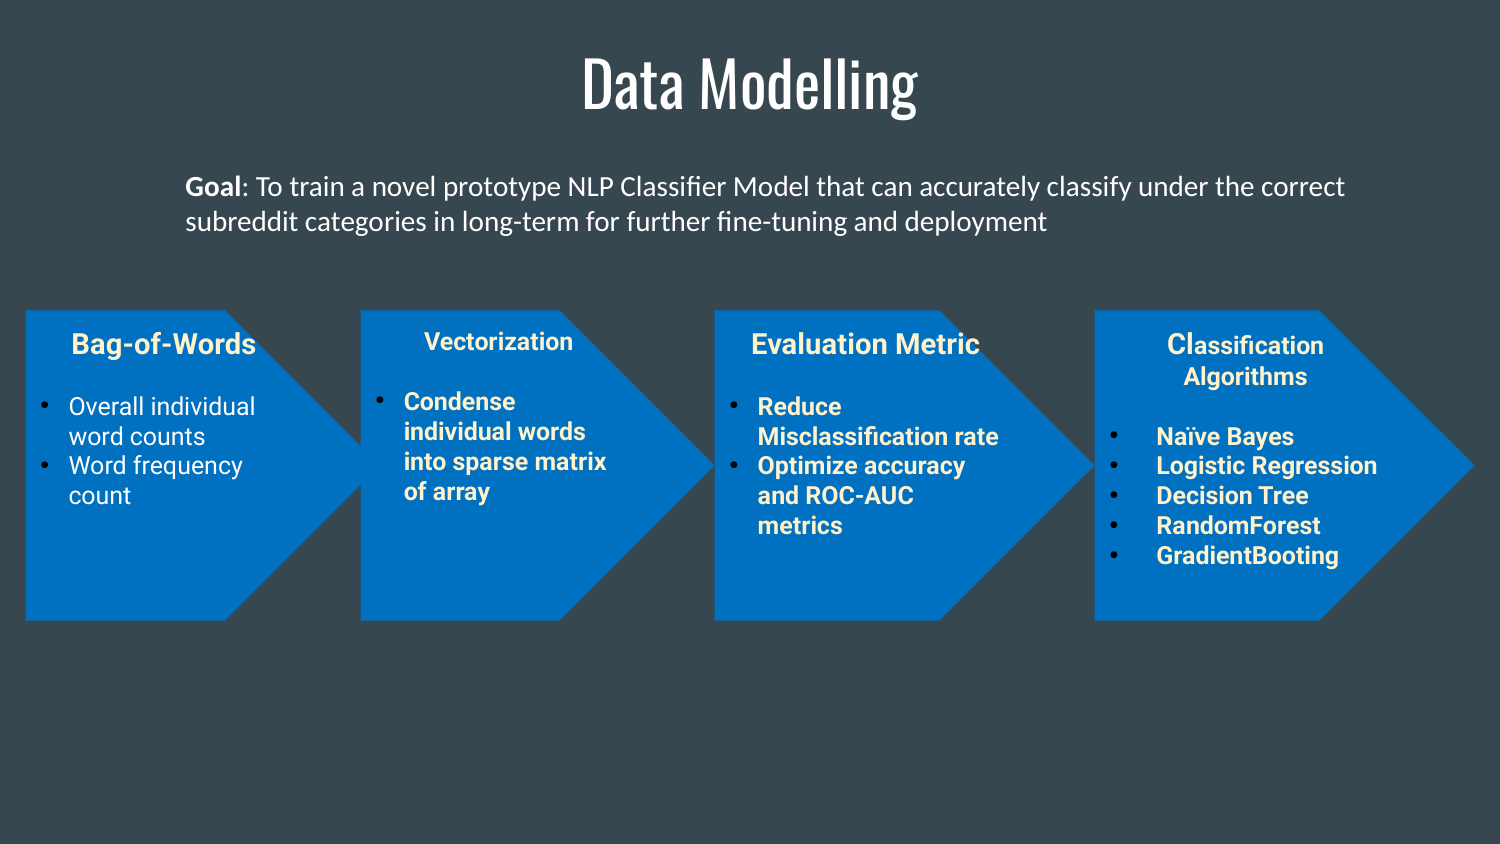

# Data Modelling
Goal: To train a novel prototype NLP Classifier Model that can accurately classify under the correct subreddit categories in long-term for further fine-tuning and deployment
Bag-of-Words

Overall individual word counts
Word frequency count
Vectorization

Condense individual words into sparse matrix of array

Evaluation Metric

Reduce Misclassification rate
Optimize accuracy and ROC-AUC metrics
Classification Algorithms

Naïve Bayes
Logistic Regression
Decision Tree
RandomForest
GradientBooting